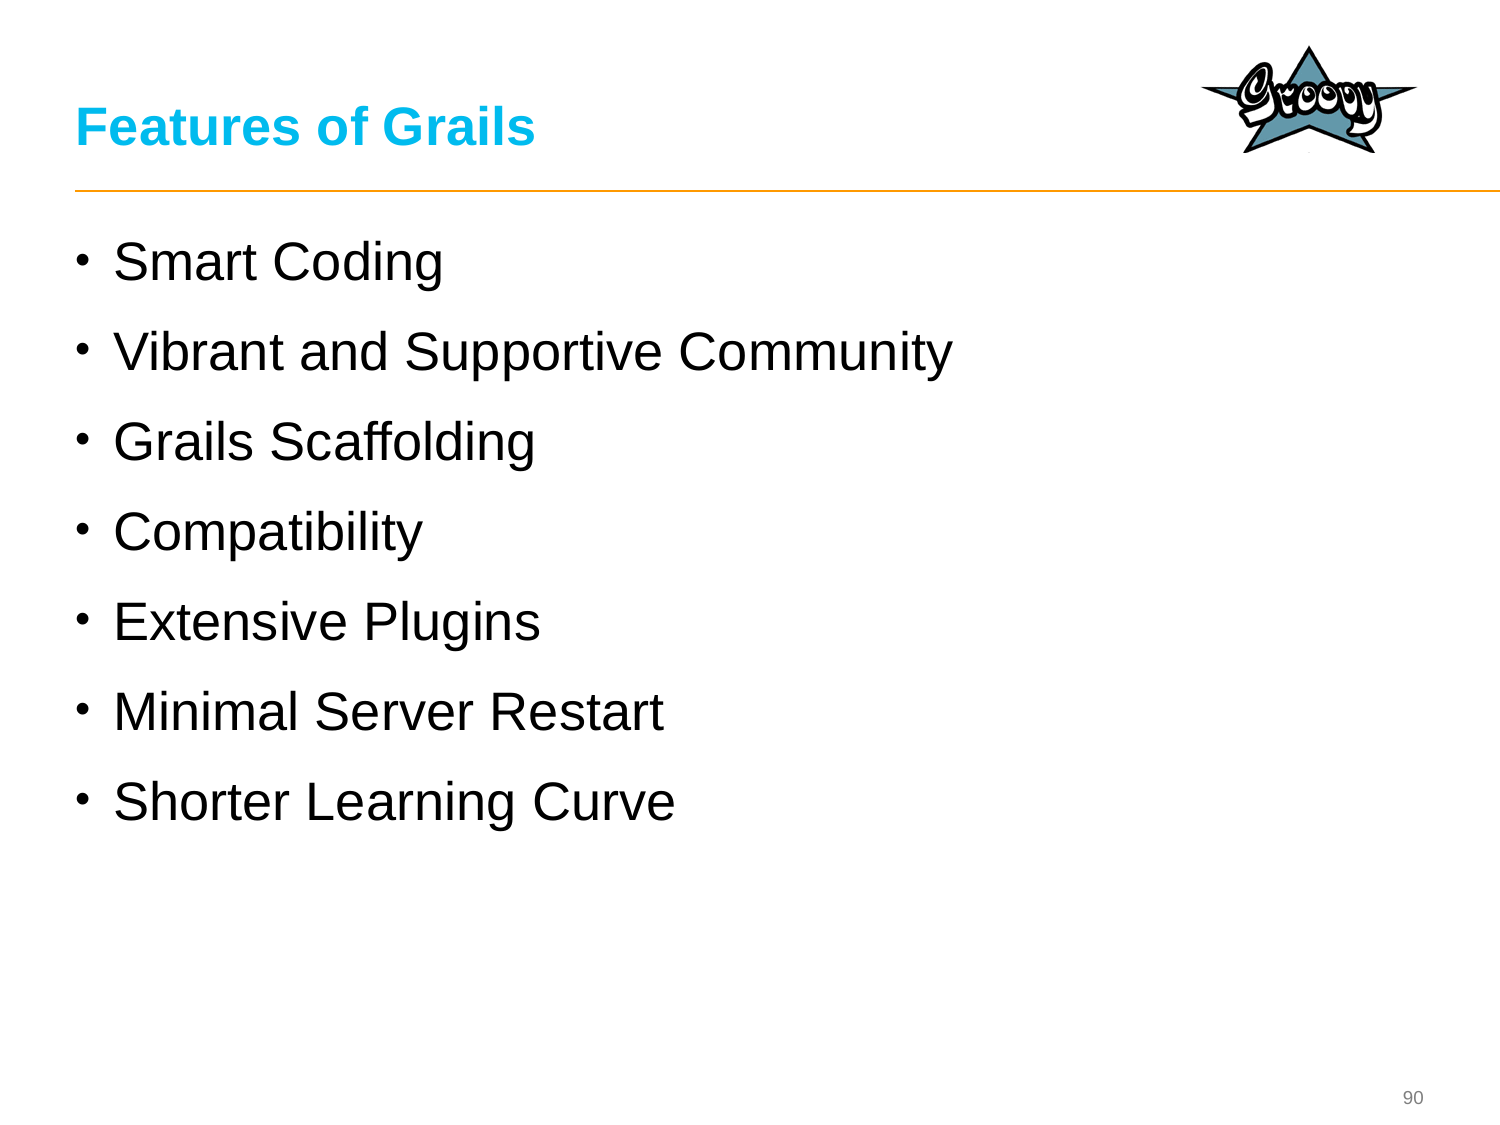

# Features of Grails
Smart Coding
Vibrant and Supportive Community
Grails Scaffolding
Compatibility
Extensive Plugins
Minimal Server Restart
Shorter Learning Curve